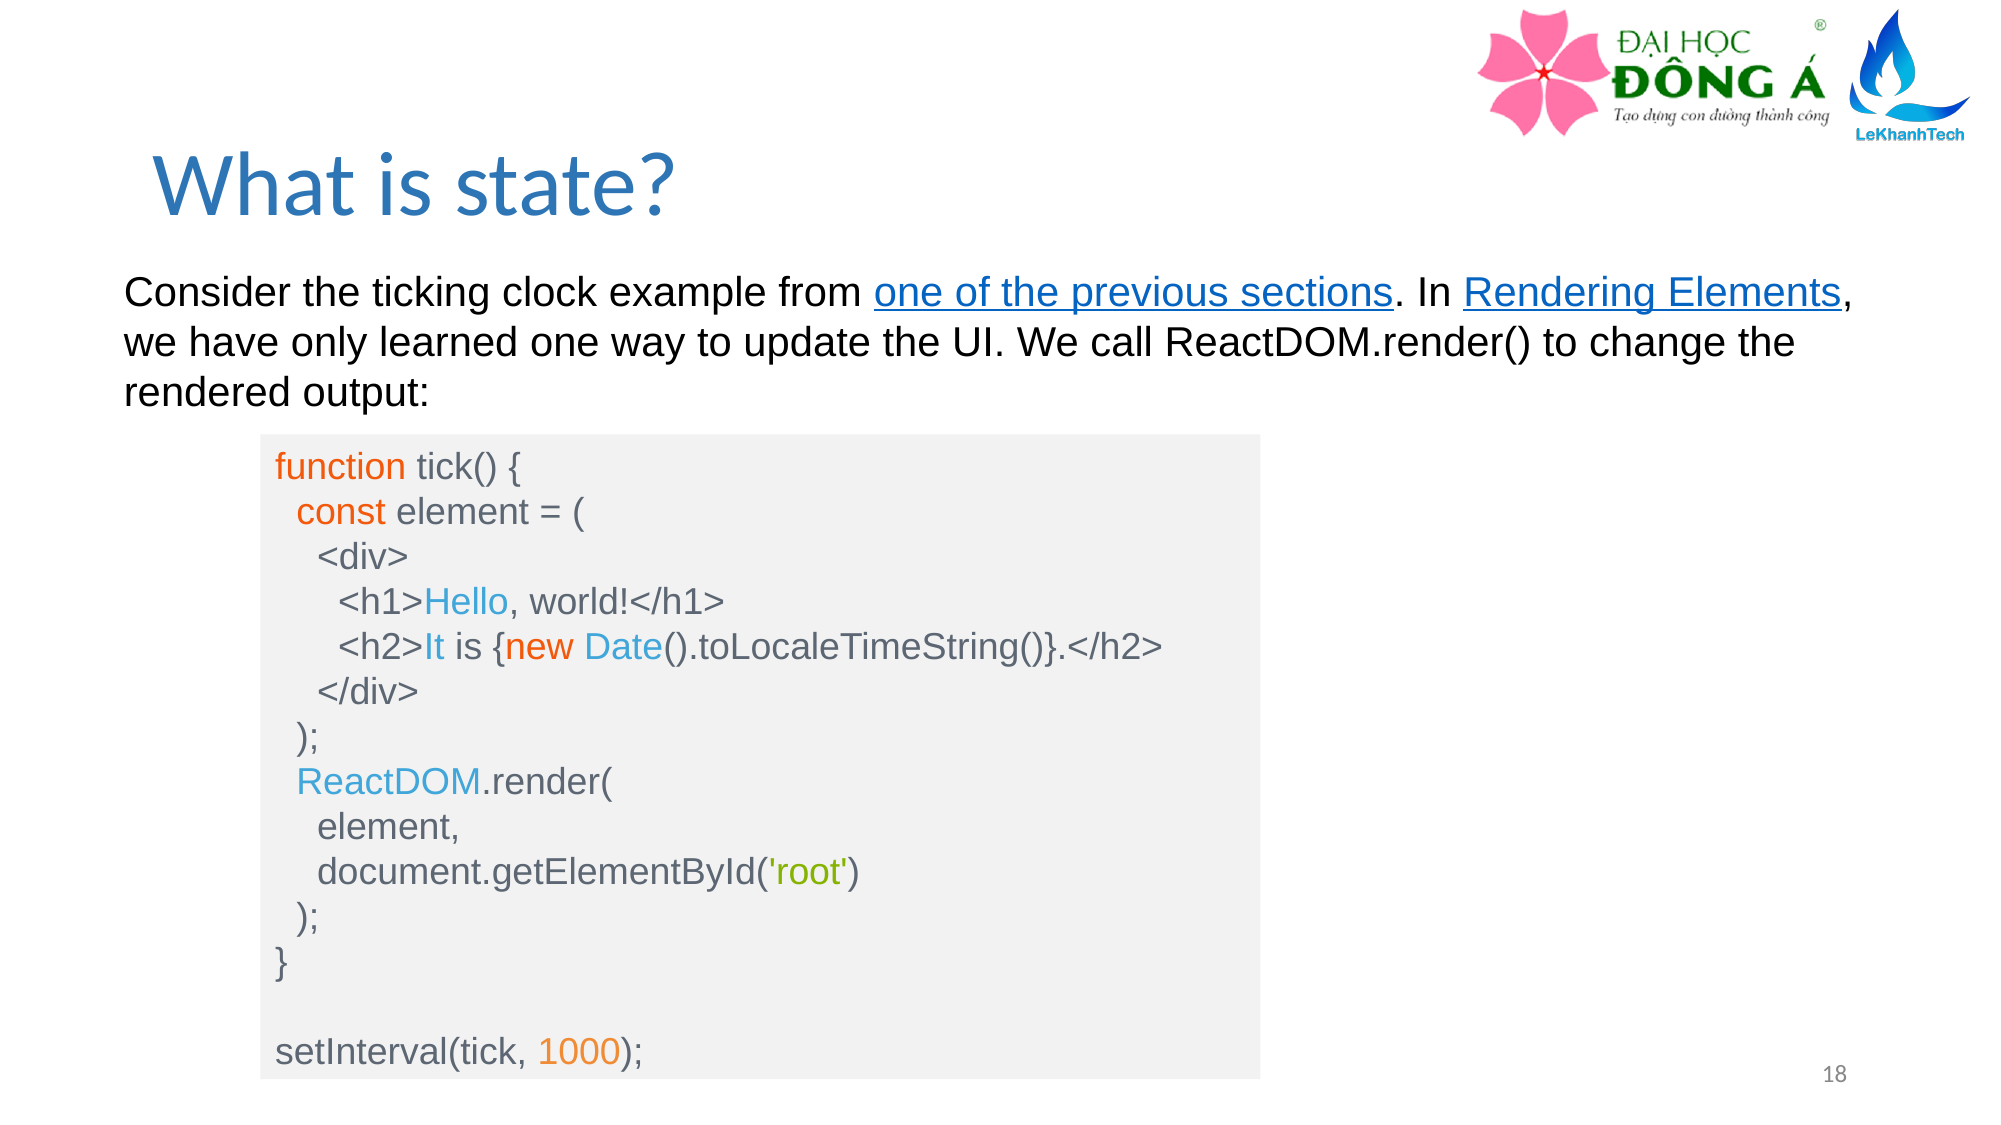

# What is state?
Consider the ticking clock example from one of the previous sections. In Rendering Elements, we have only learned one way to update the UI. We call ReactDOM.render() to change the rendered output:
function tick() {
  const element = (
    <div>
      <h1>Hello, world!</h1>
      <h2>It is {new Date().toLocaleTimeString()}.</h2>
    </div>
  );
  ReactDOM.render(
    element,
    document.getElementById('root')
  );
}
setInterval(tick, 1000);
18